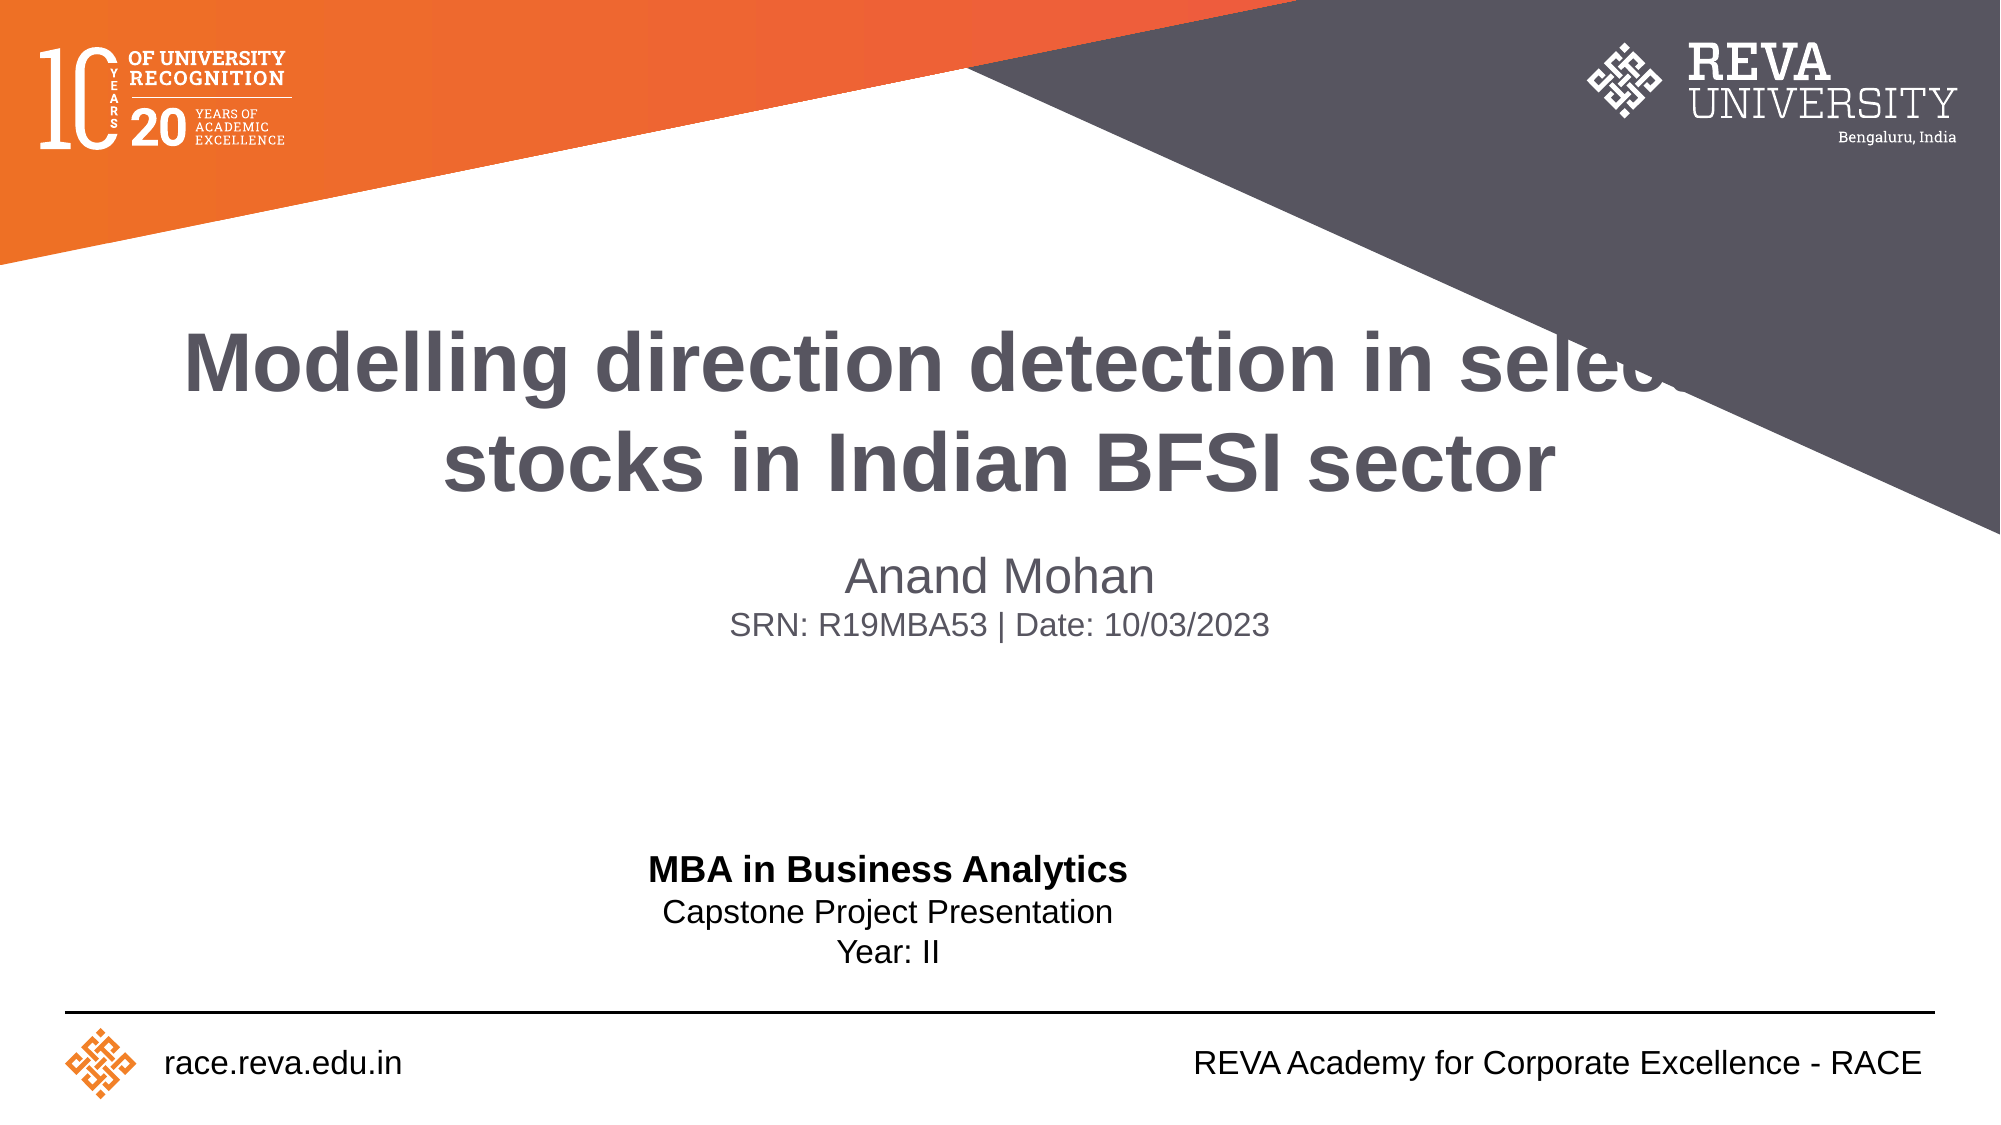

# Modelling direction detection in selected stocks in Indian BFSI sector
Anand Mohan
SRN: R19MBA53 | Date: 10/03/2023
MBA in Business Analytics
Capstone Project Presentation
Year: II